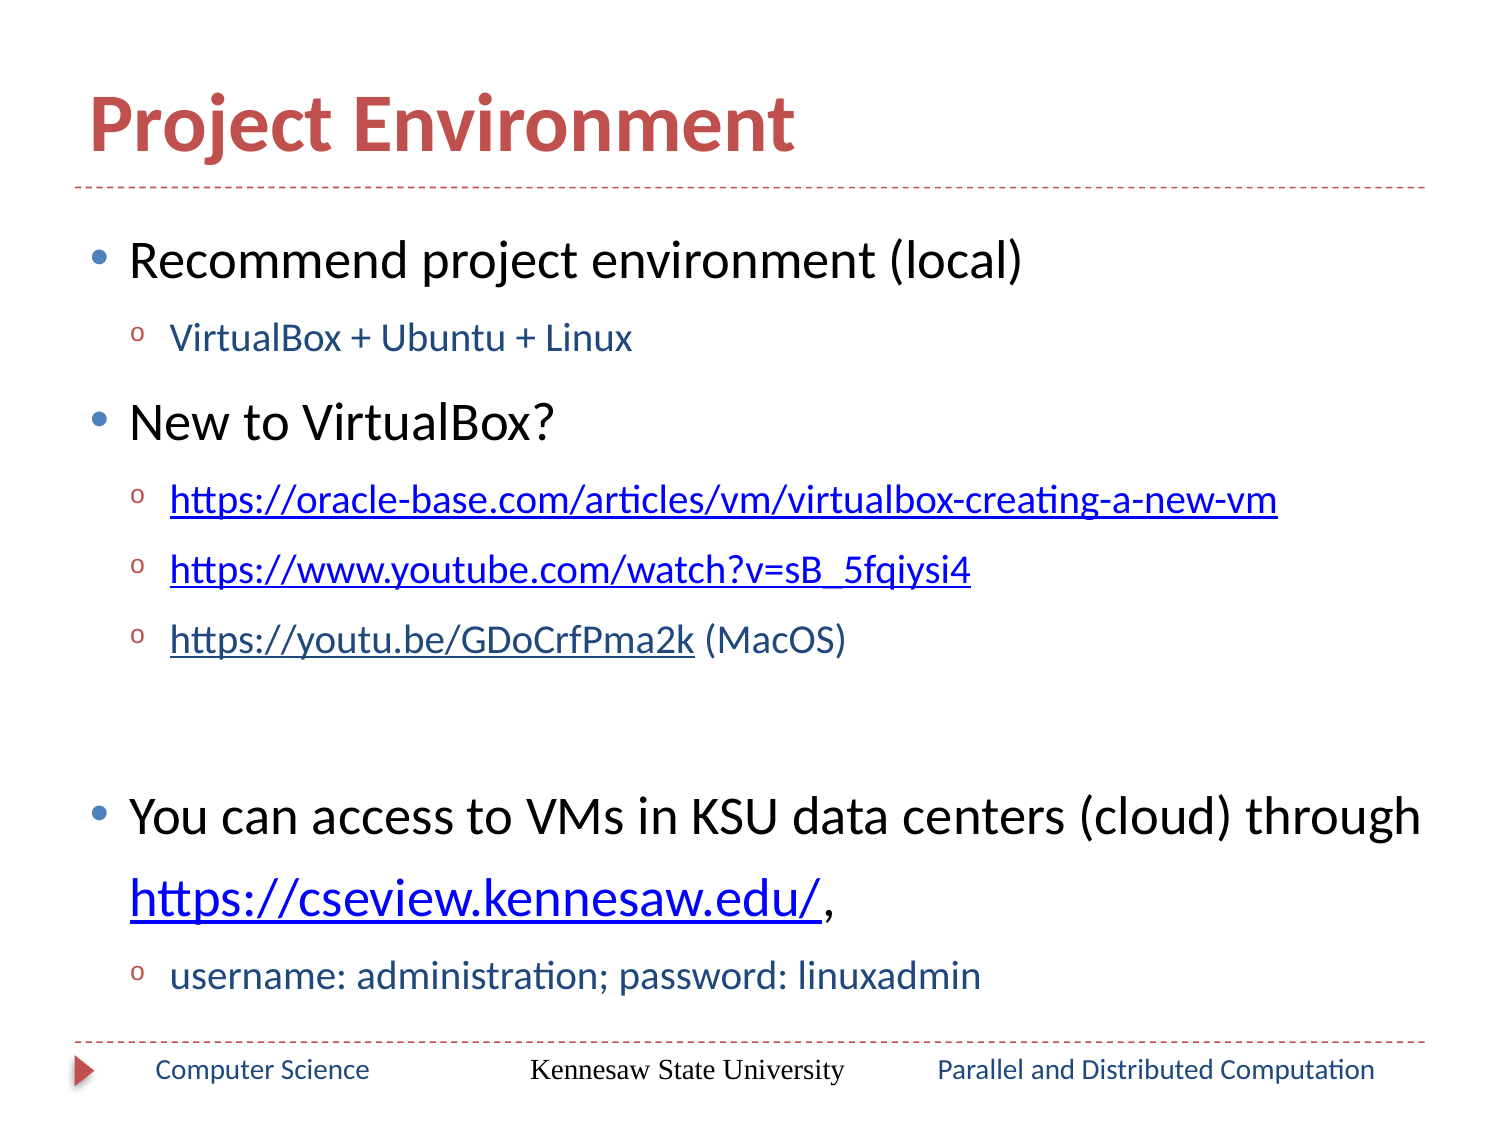

# Project Environment
Recommend project environment (local)
VirtualBox + Ubuntu + Linux
New to VirtualBox?
https://oracle-base.com/articles/vm/virtualbox-creating-a-new-vm
https://www.youtube.com/watch?v=sB_5fqiysi4
https://youtu.be/GDoCrfPma2k (MacOS)

You can access to VMs in KSU data centers (cloud) through https://cseview.kennesaw.edu/,
username: administration; password: linuxadmin
Computer Science
Kennesaw State University
Parallel and Distributed Computation